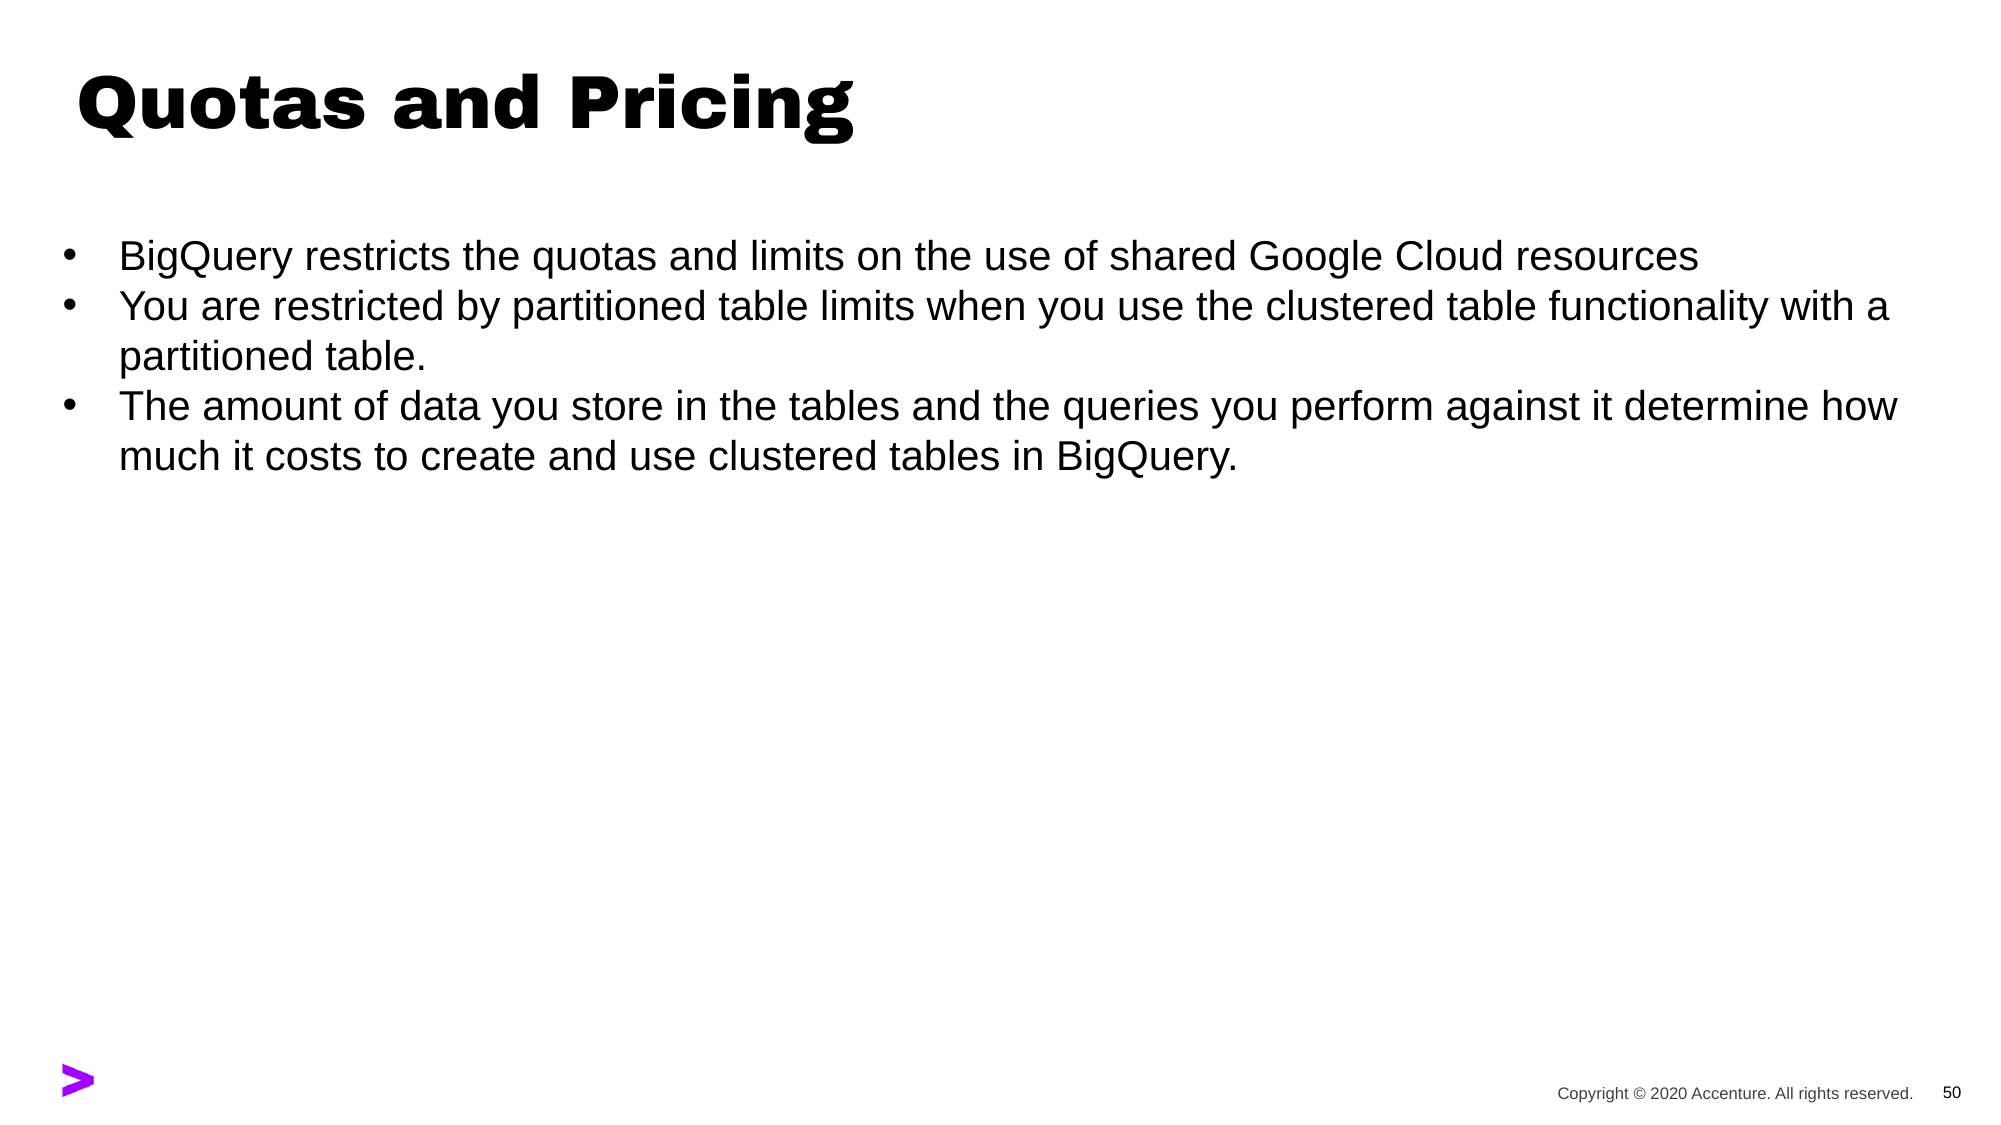

# Quotas and Pricing

BigQuery restricts the quotas and limits on the use of shared Google Cloud resources
You are restricted by partitioned table limits when you use the clustered table functionality with a partitioned table.
The amount of data you store in the tables and the queries you perform against it determine how much it costs to create and use clustered tables in BigQuery.

50